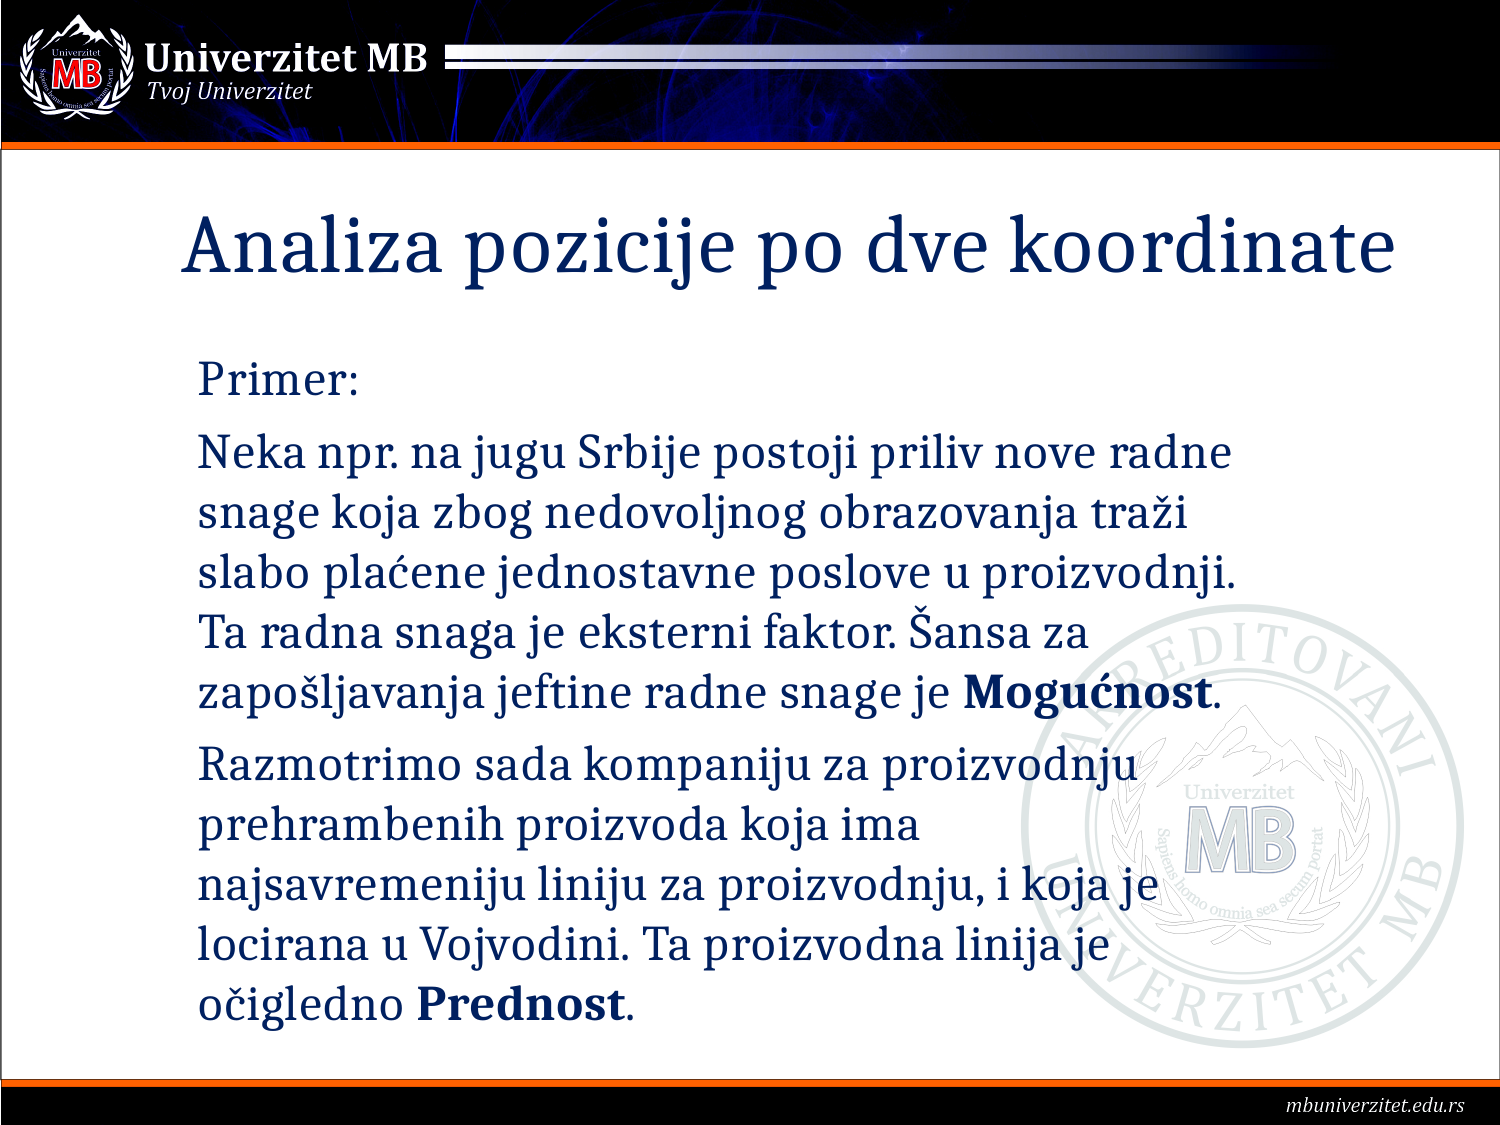

# Analiza pozicije po dve koordinate
Primer:
Neka npr. na jugu Srbije postoji priliv nove radne snage koja zbog nedovoljnog obrazovanja traži slabo plaćene jednostavne poslove u proizvodnji. Ta radna snaga je eksterni faktor. Šansa za zapošljavanja jeftine radne snage je Mogućnost.
Razmotrimo sada kompaniju za proizvodnju prehrambenih proizvoda koja ima najsavremeniju liniju za proizvodnju, i koja je locirana u Vojvodini. Ta proizvodna linija je očigledno Prednost.